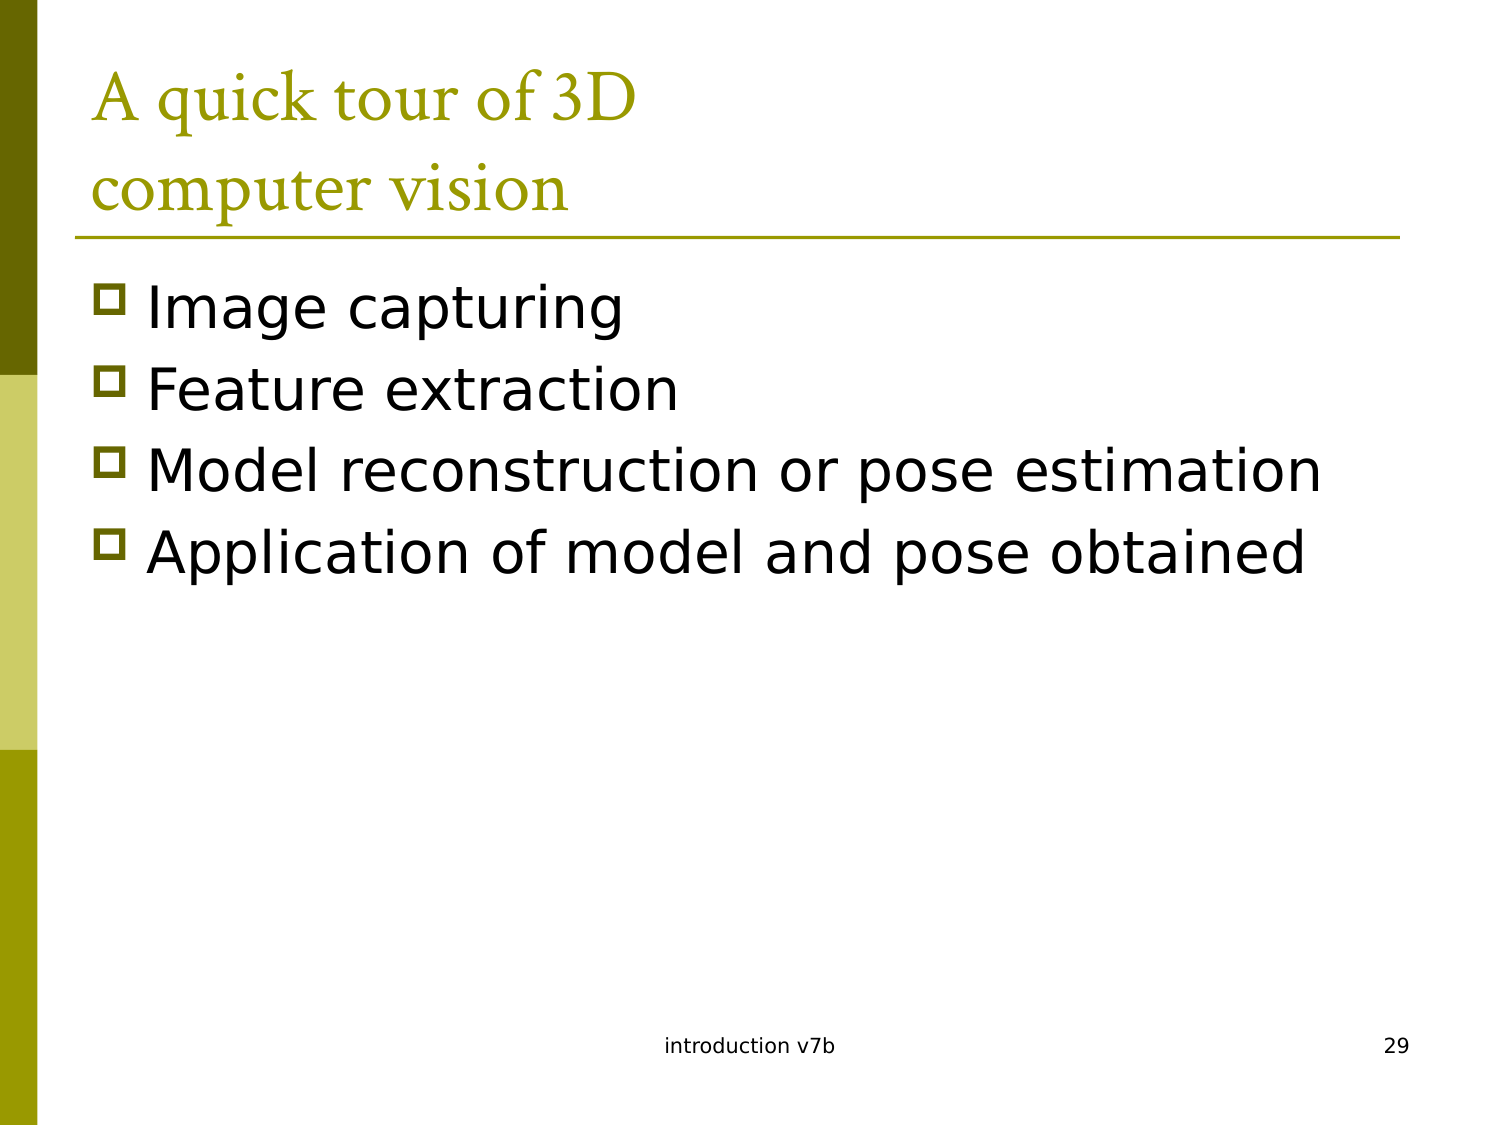

# A quick tour of 3D computer vision
Image capturing
Feature extraction
Model reconstruction or pose estimation
Application of model and pose obtained

introduction v7b
29